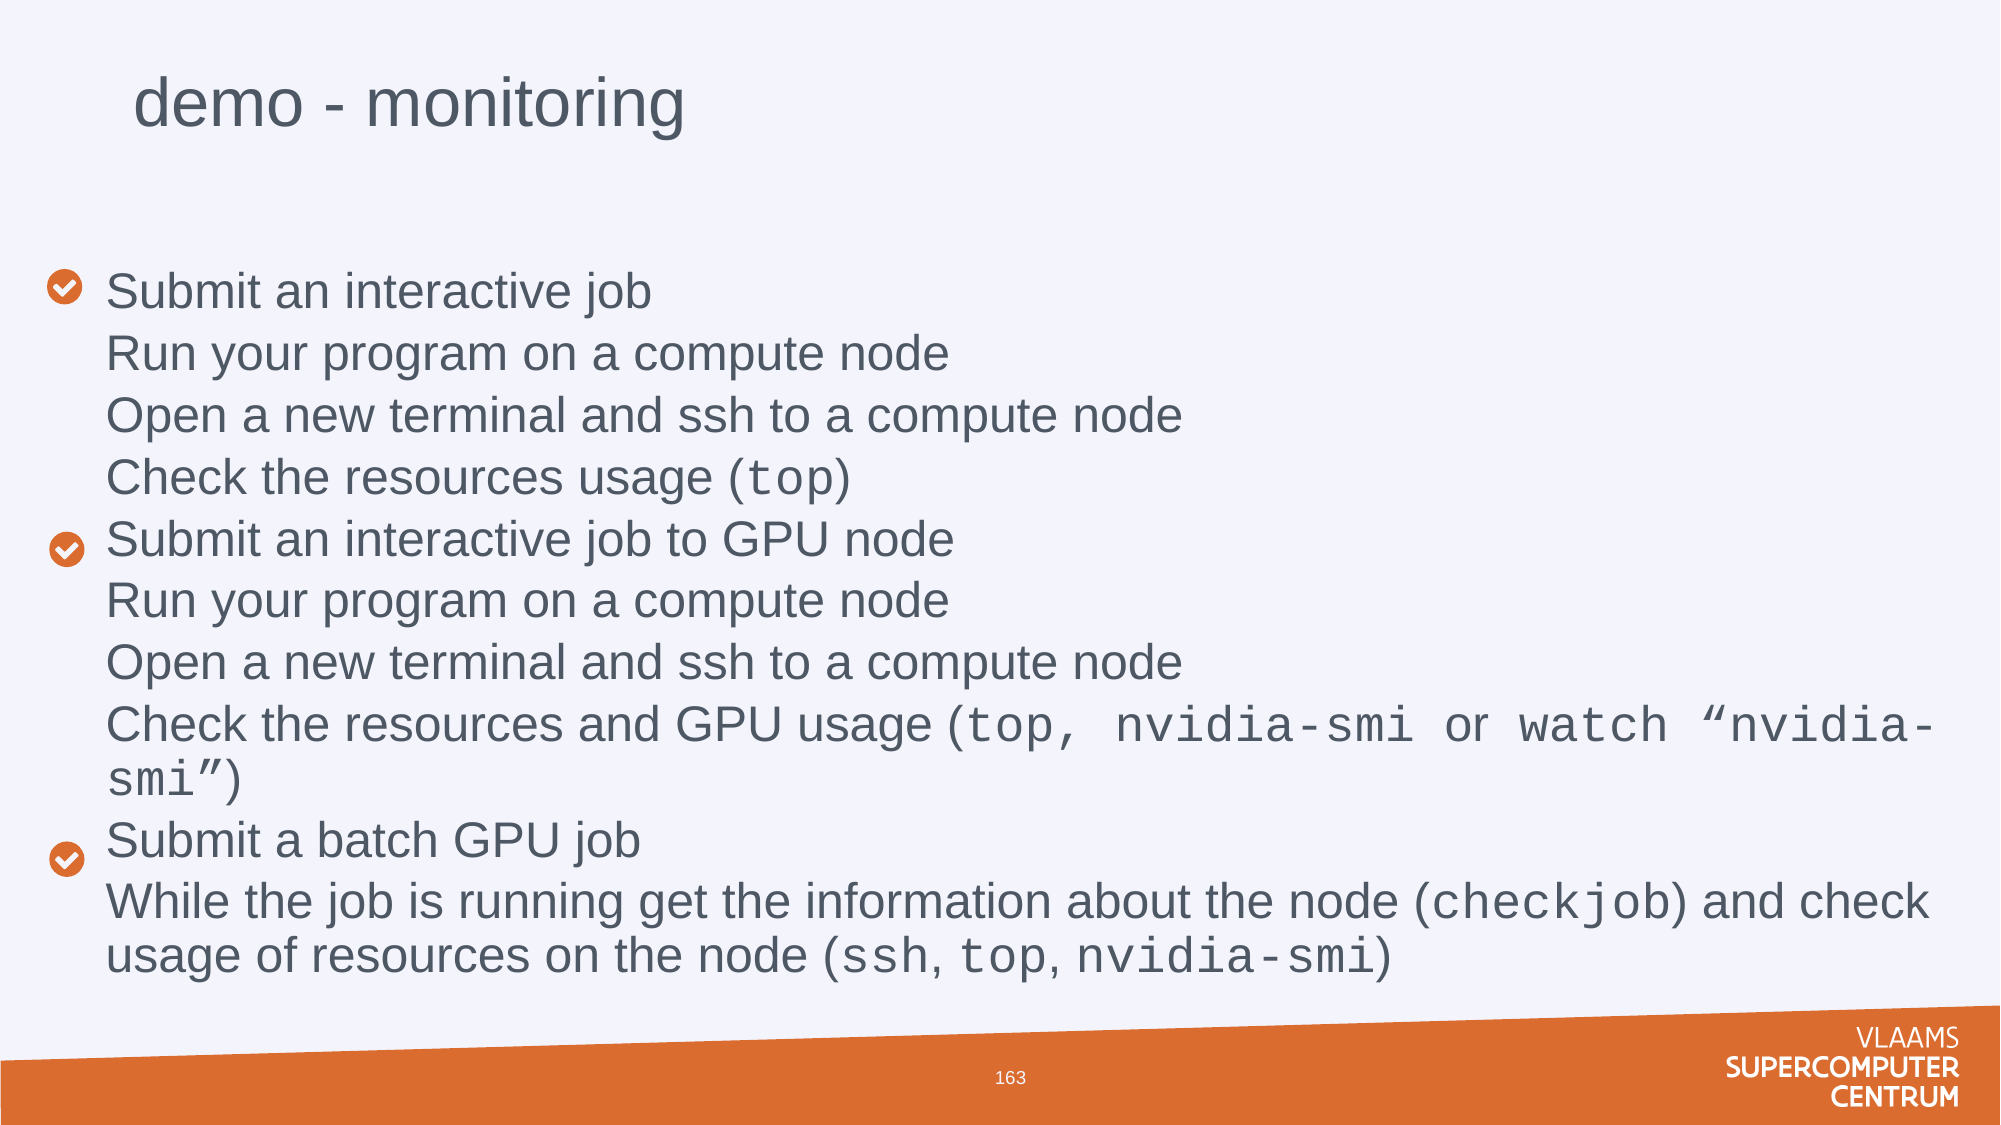

# demo - monitoring
Submit an interactive job
Run your program on a compute node
Open a new terminal and ssh to a compute node
Check the resources usage (top)
Submit an interactive job to GPU node
Run your program on a compute node
Open a new terminal and ssh to a compute node
Check the resources and GPU usage (top, nvidia-smi or watch “nvidia-smi”)
Submit a batch GPU job
While the job is running get the information about the node (checkjob) and check usage of resources on the node (ssh, top, nvidia-smi)

163